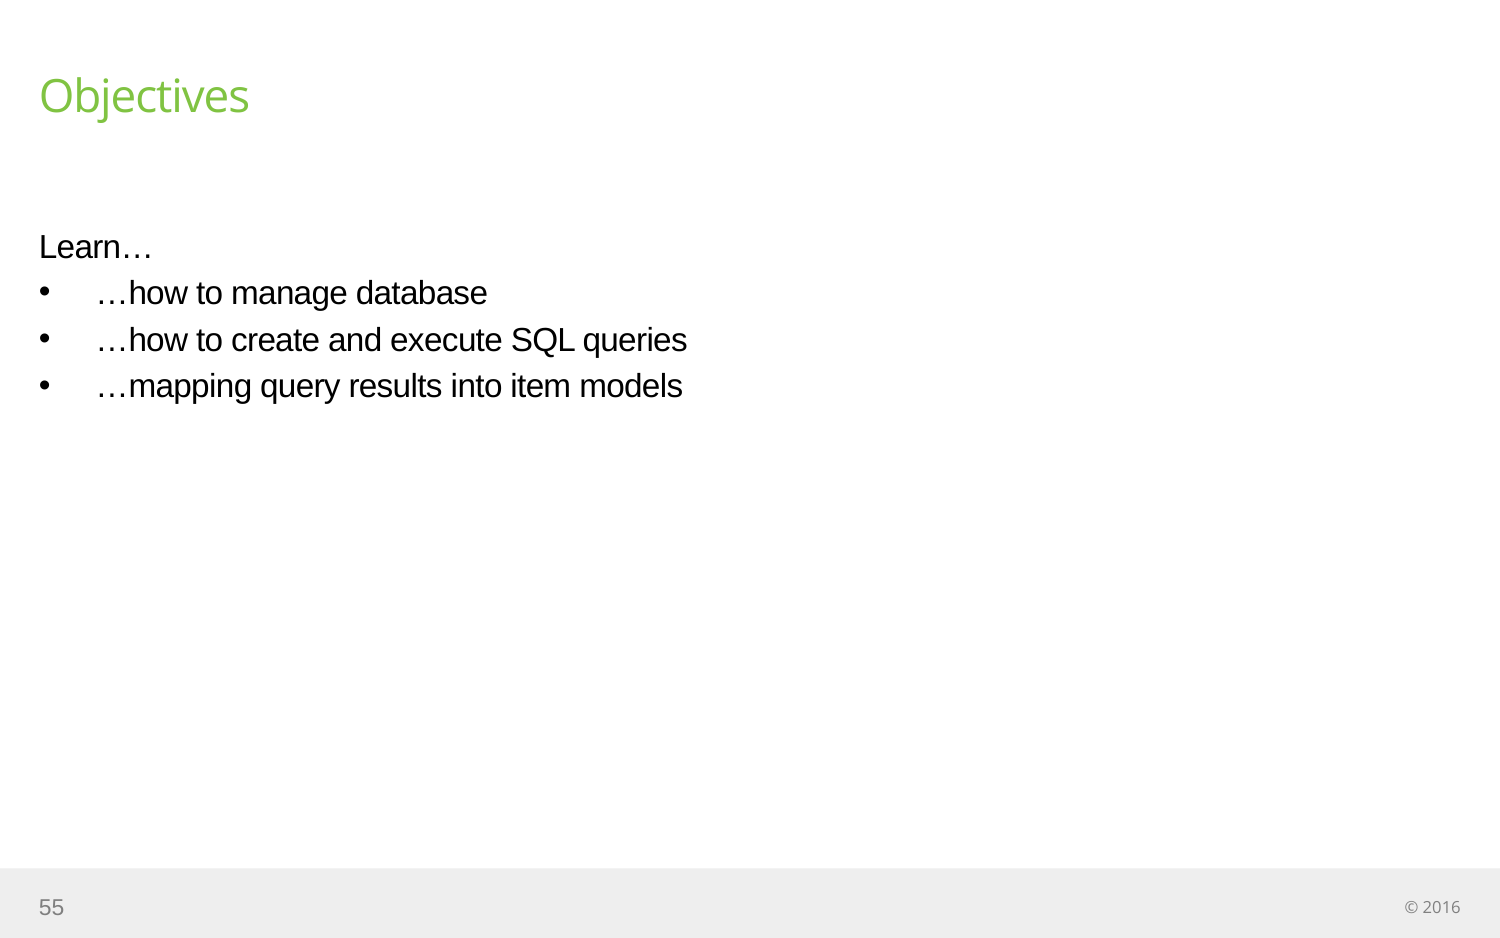

# Objectives
Learn…
…how to manage database
…how to create and execute SQL queries
…mapping query results into item models

55
© 2016